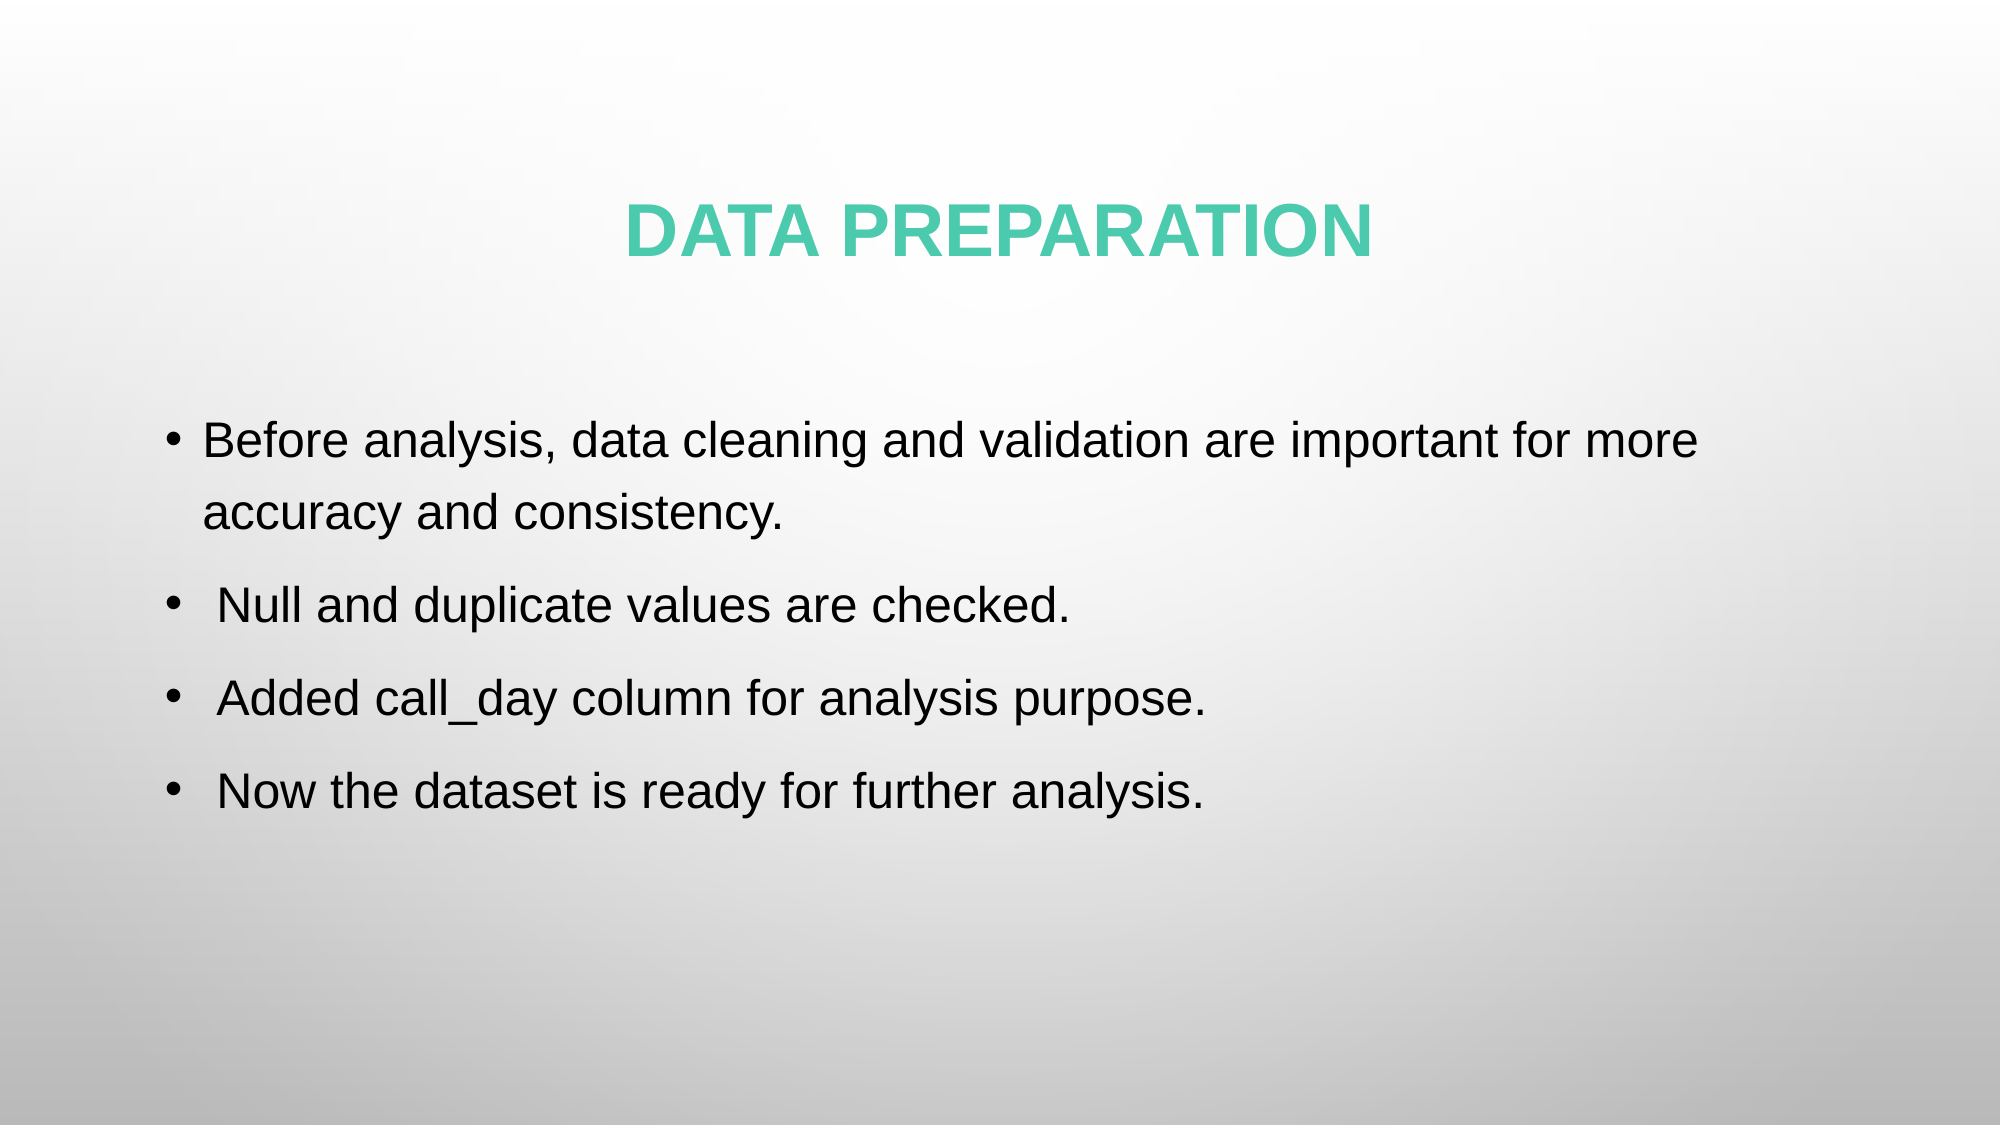

# Data Preparation
Before analysis, data cleaning and validation are important for more accuracy and consistency.
 Null and duplicate values are checked.
 Added call_day column for analysis purpose.
 Now the dataset is ready for further analysis.